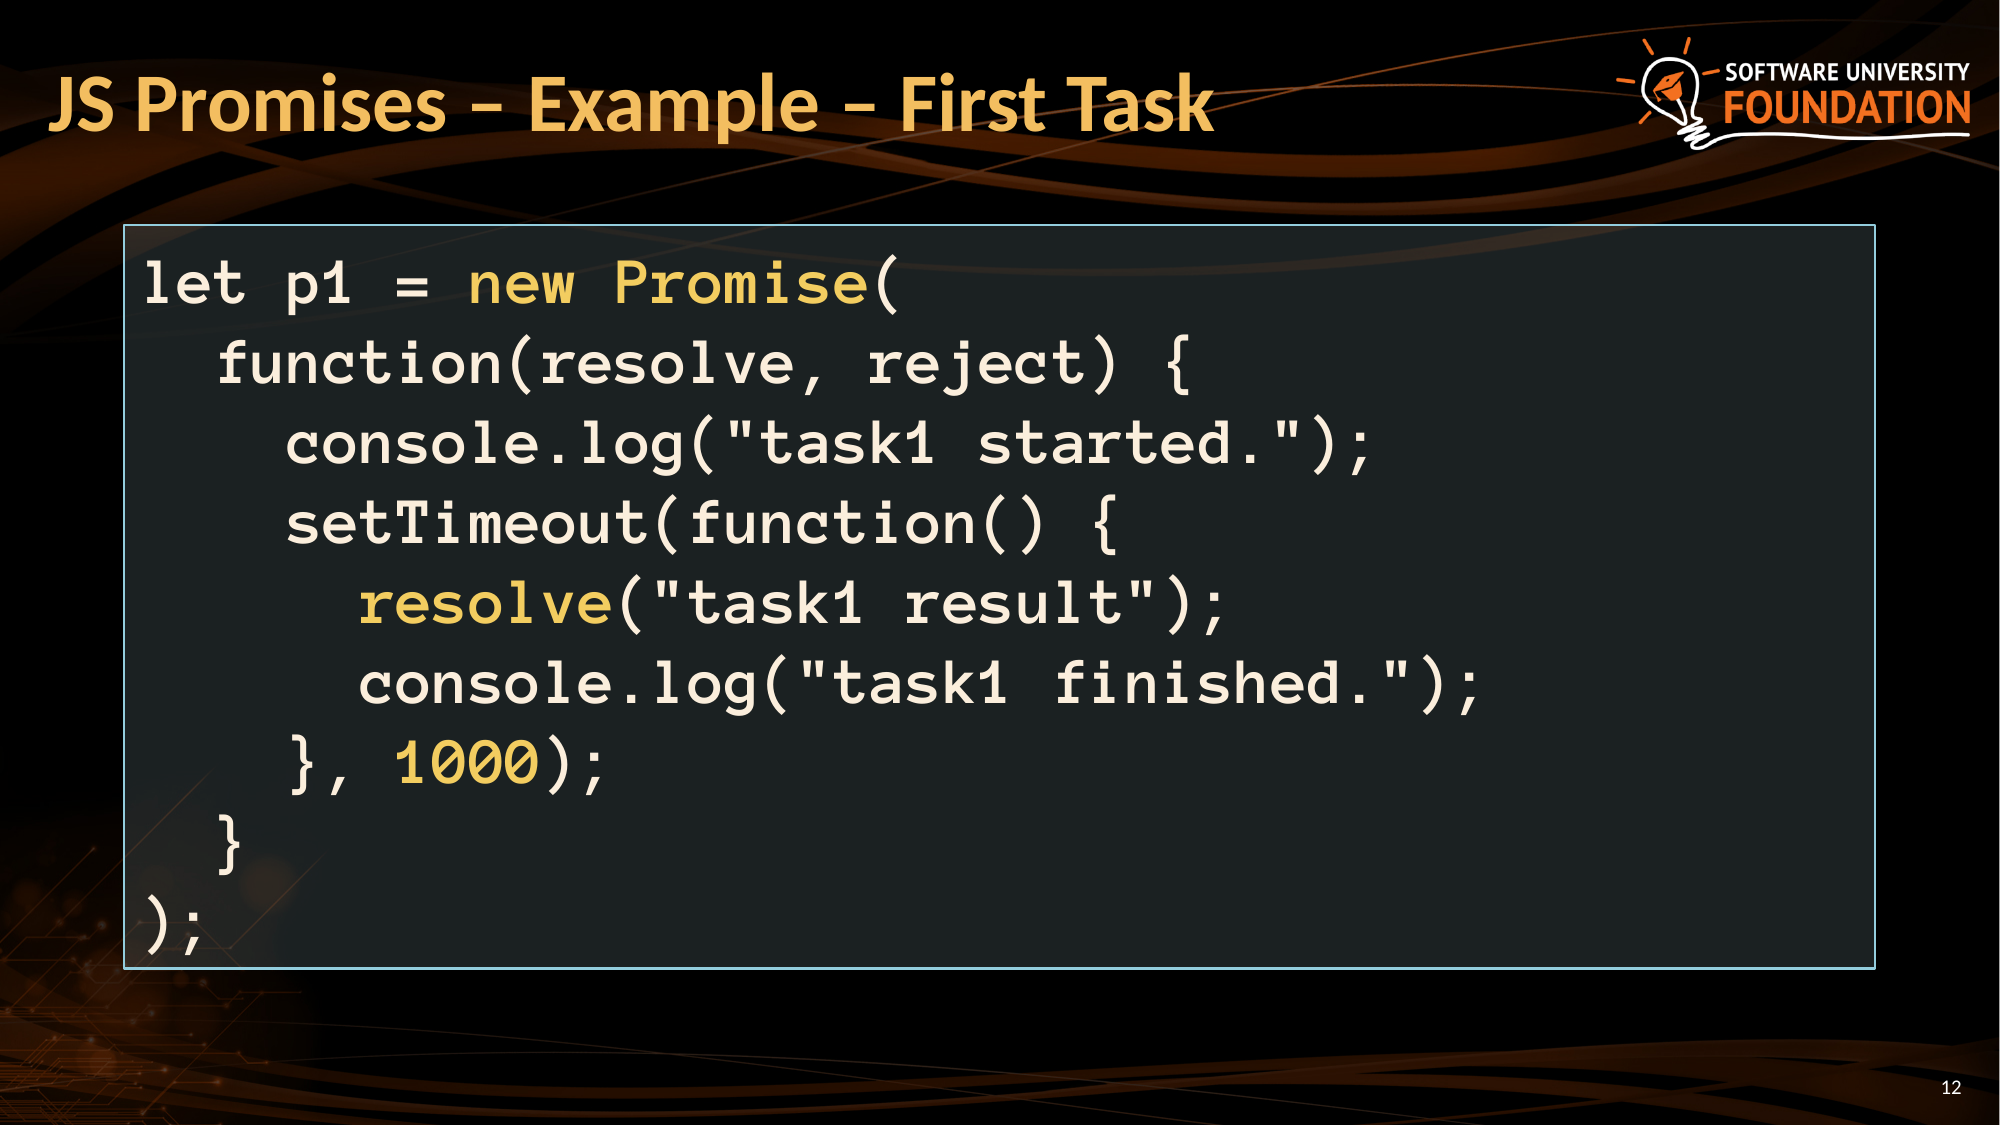

JS Promises – Example – First Task
let p1 = new Promise(
  function(resolve, reject) {
    console.log("task1 started.");
    setTimeout(function() {
      resolve("task1 result");
      console.log("task1 finished.");
    }, 1000);
  }
);
12